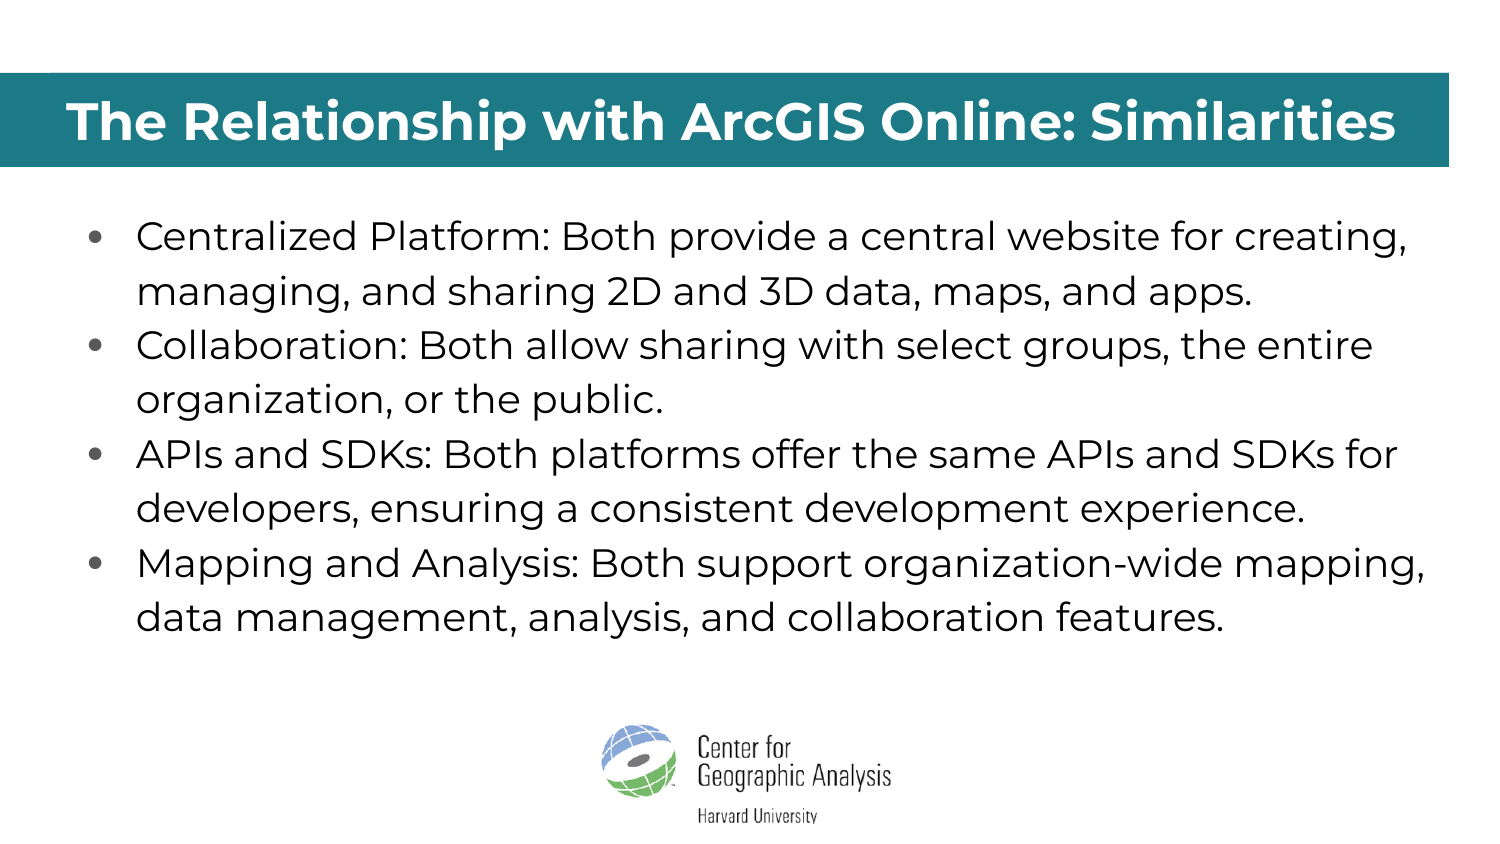

# The Relationship with ArcGIS Online: Similarities
Centralized Platform: Both provide a central website for creating, managing, and sharing 2D and 3D data, maps, and apps.
Collaboration: Both allow sharing with select groups, the entire organization, or the public.
APIs and SDKs: Both platforms offer the same APIs and SDKs for developers, ensuring a consistent development experience.
Mapping and Analysis: Both support organization-wide mapping, data management, analysis, and collaboration features.